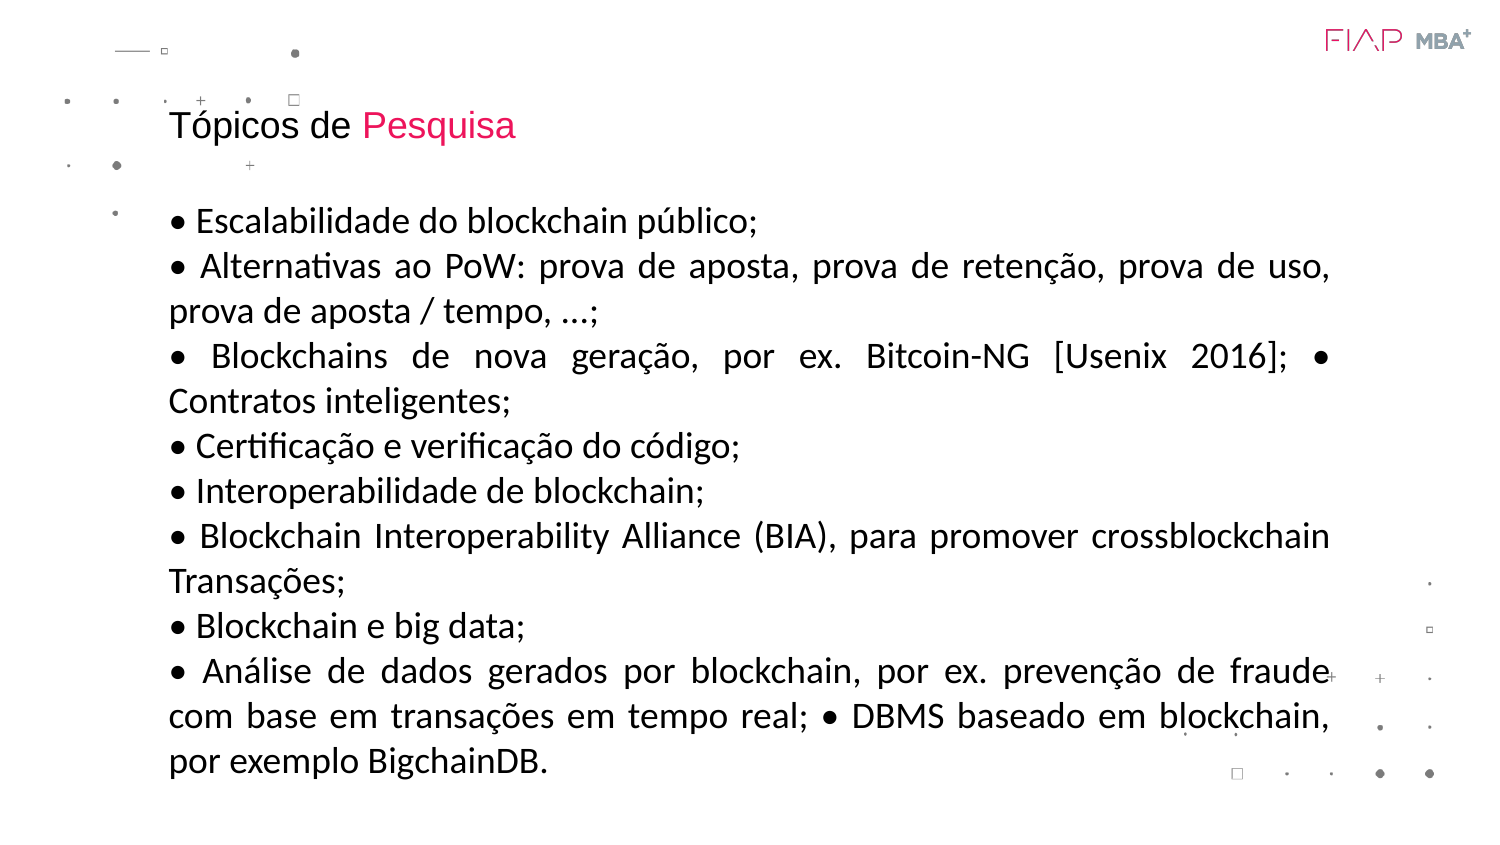

Tópicos de Pesquisa
• Escalabilidade do blockchain público;
• Alternativas ao PoW: prova de aposta, prova de retenção, prova de uso, prova de aposta / tempo, ...;
• Blockchains de nova geração, por ex. Bitcoin-NG [Usenix 2016]; • Contratos inteligentes;
• Certificação e verificação do código;
• Interoperabilidade de blockchain;
• Blockchain Interoperability Alliance (BIA), para promover crossblockchain Transações;
• Blockchain e big data;
• Análise de dados gerados por blockchain, por ex. prevenção de fraude com base em transações em tempo real; • DBMS baseado em blockchain, por exemplo BigchainDB.